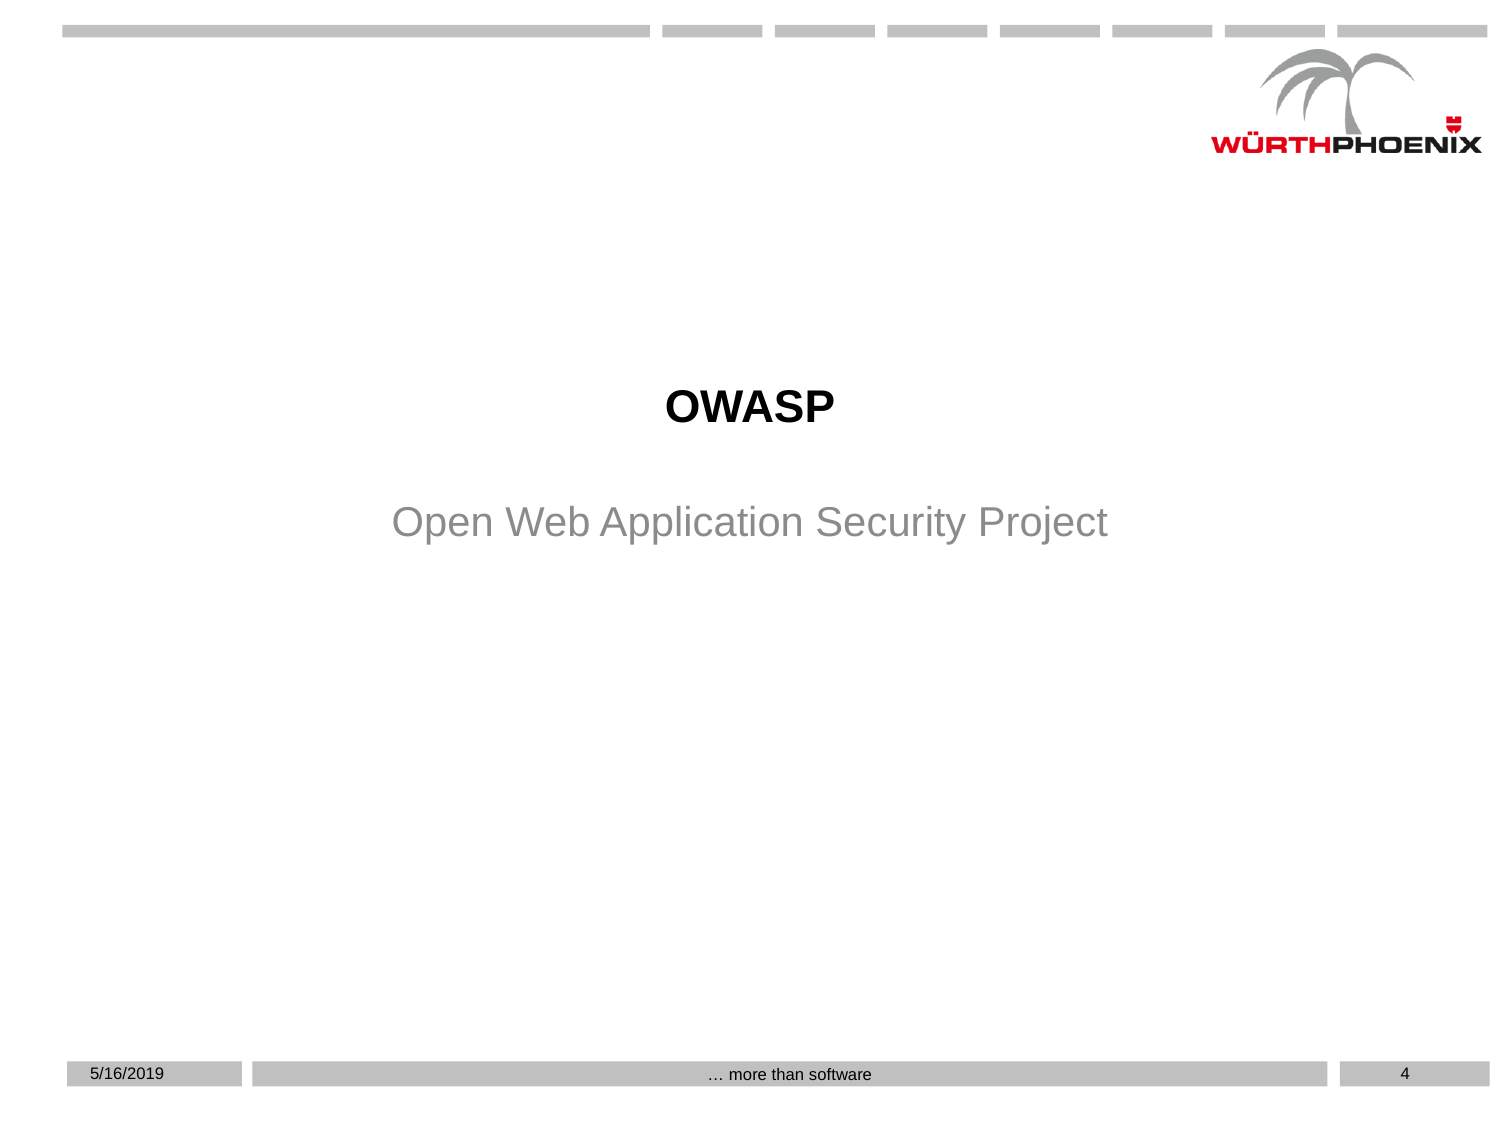

# OWASP
Open Web Application Security Project
5/16/2019
4